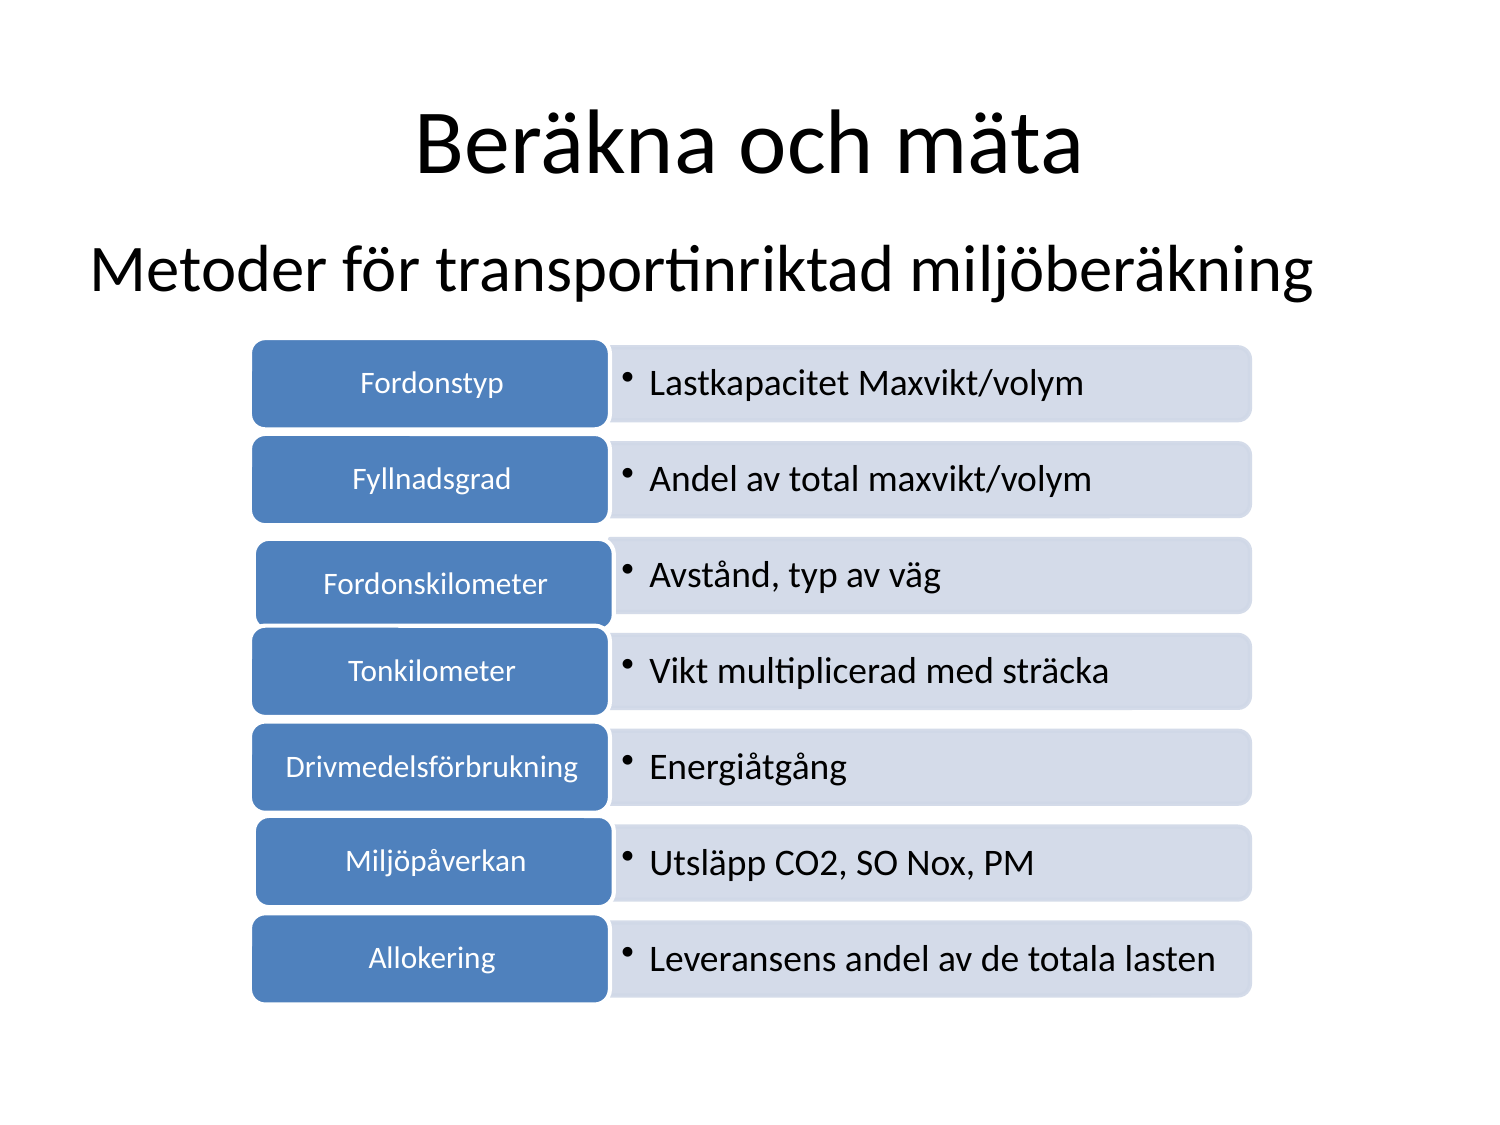

# Beräkna och mäta
Metoder för transportinriktad miljöberäkning
Lastkapacitet Maxvikt/volym
Fordonstyp
Andel av total maxvikt/volym
Fyllnadsgrad
Avstånd, typ av väg
Fordonskilometer
Vikt multiplicerad med sträcka
Tonkilometer
Energiåtgång
Drivmedelsförbrukning
Utsläpp CO2, SO Nox, PM
Miljöpåverkan
Leveransens andel av de totala lasten
Allokering